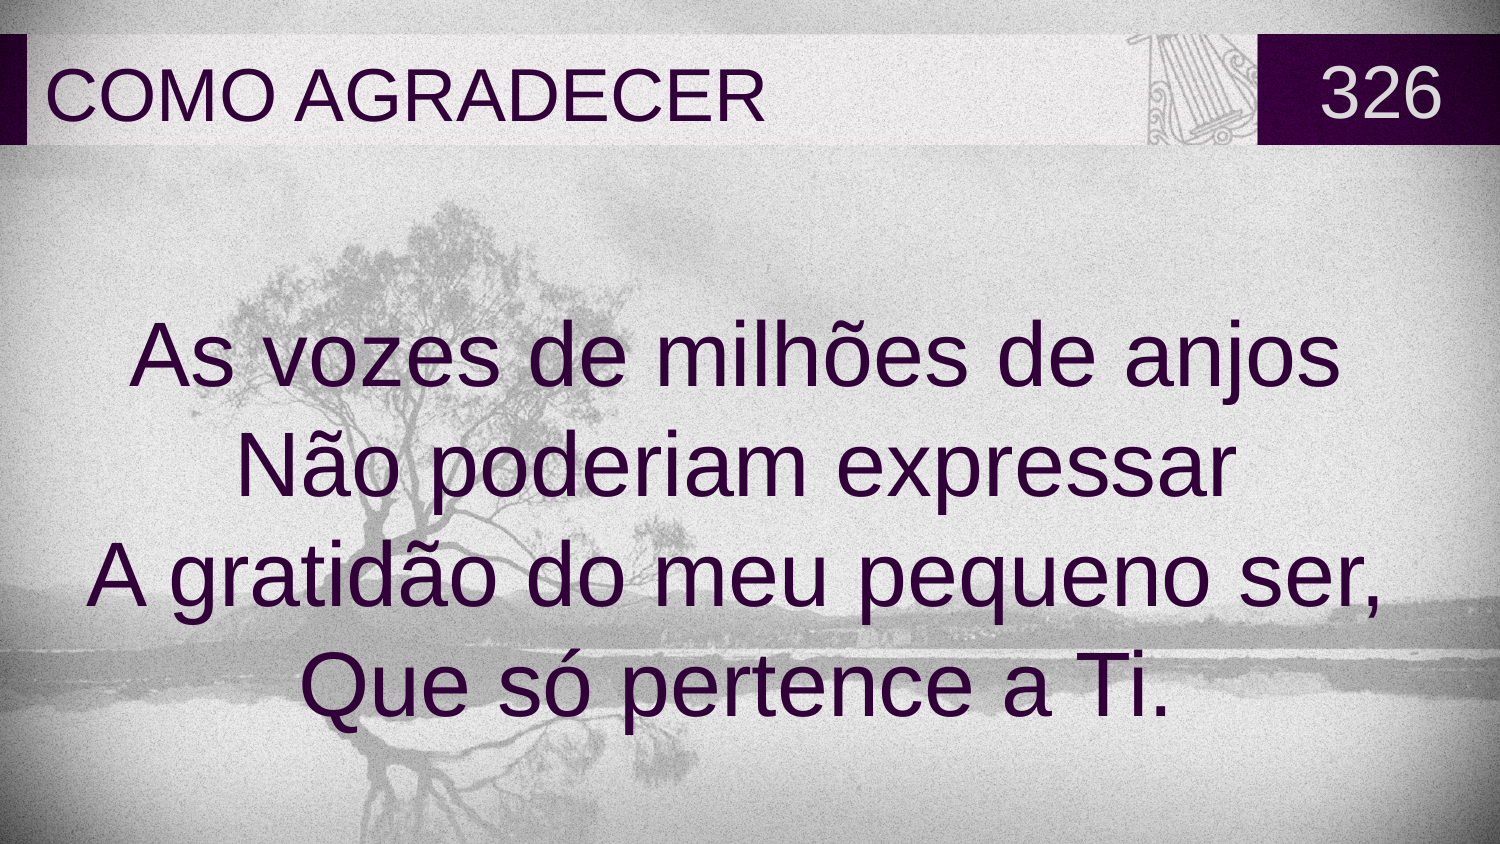

# COMO AGRADECER
326
As vozes de milhões de anjos
Não poderiam expressar
A gratidão do meu pequeno ser,
Que só pertence a Ti.